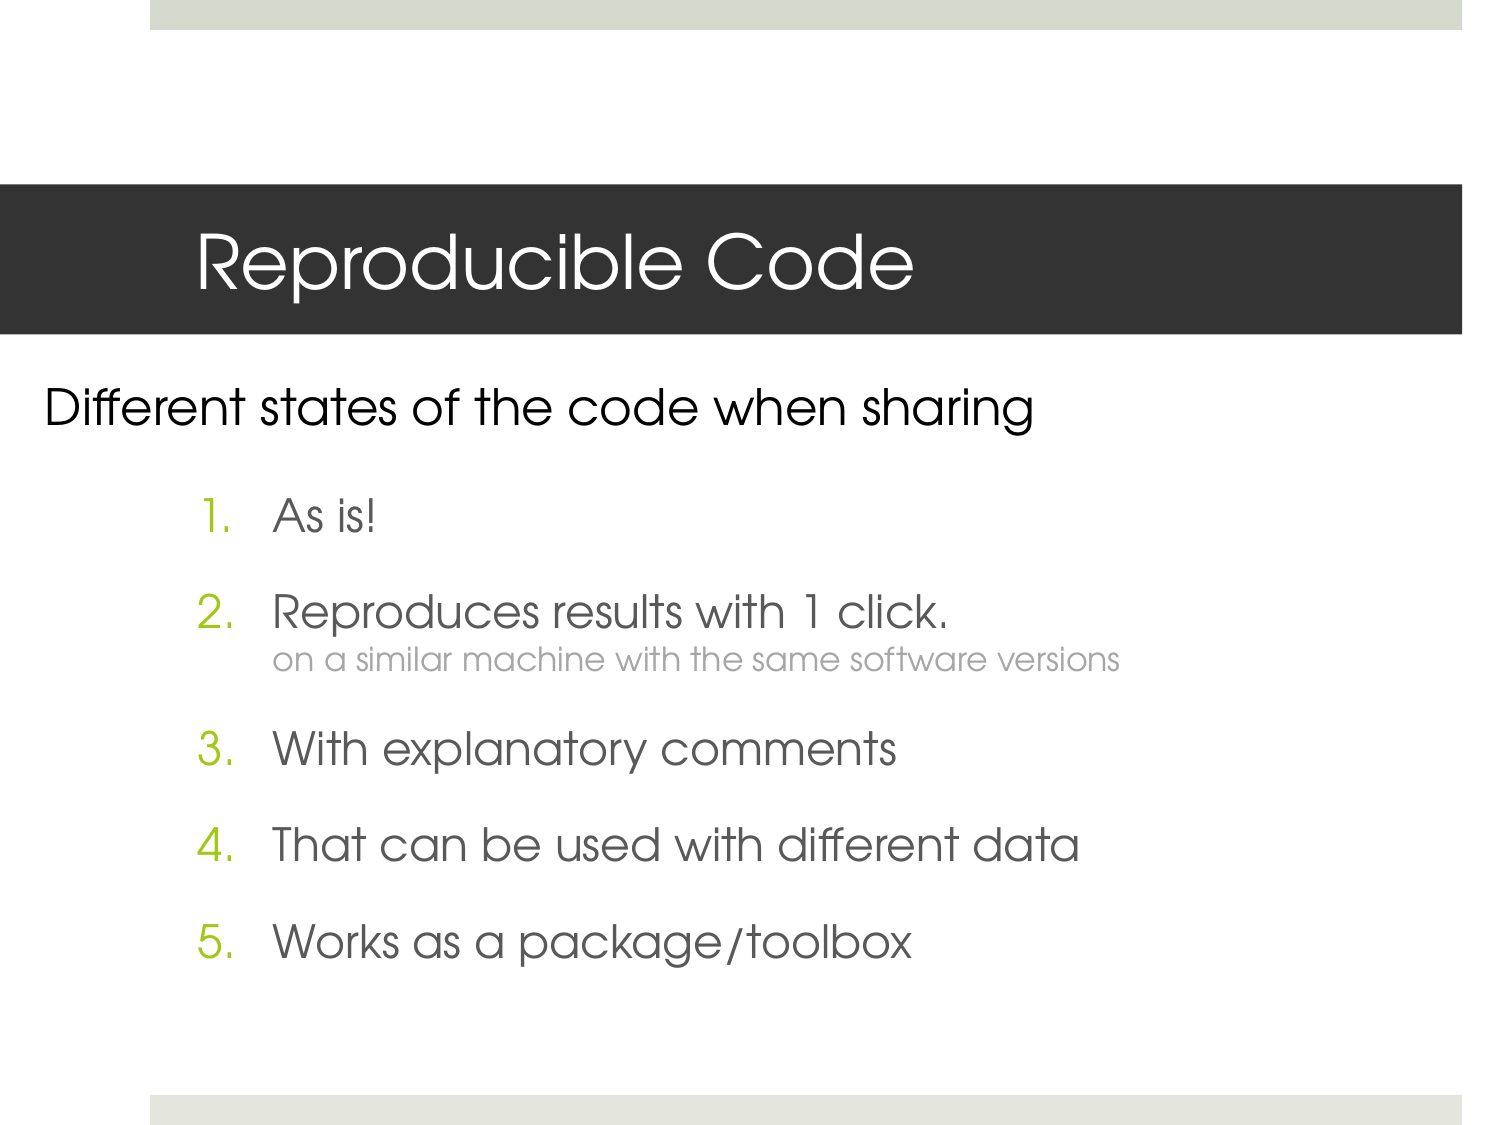

# Reproducible Code
Different states of the code when sharing
As is!
Reproduces results with 1 click.
on a similar machine with the same software versions
With explanatory comments
That can be used with different data
Works as a package/toolbox